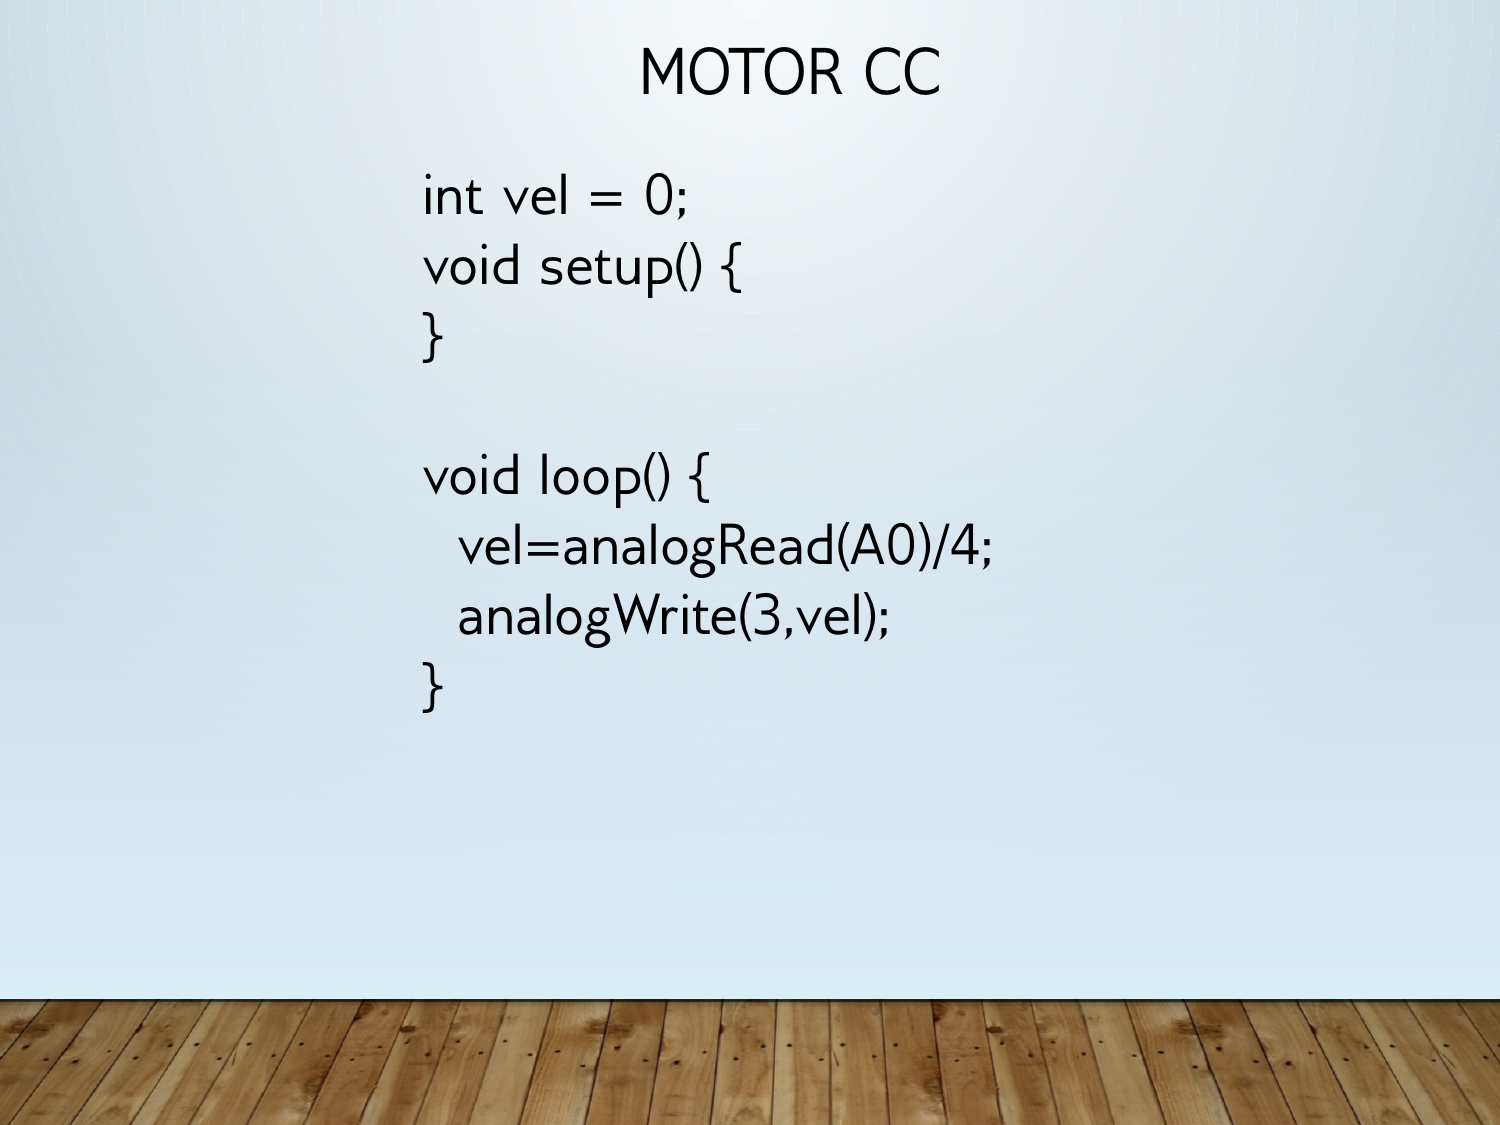

Motor cc
int vel = 0;
void setup() {
}

void loop() {
  vel=analogRead(A0)/4;
  analogWrite(3,vel);
}